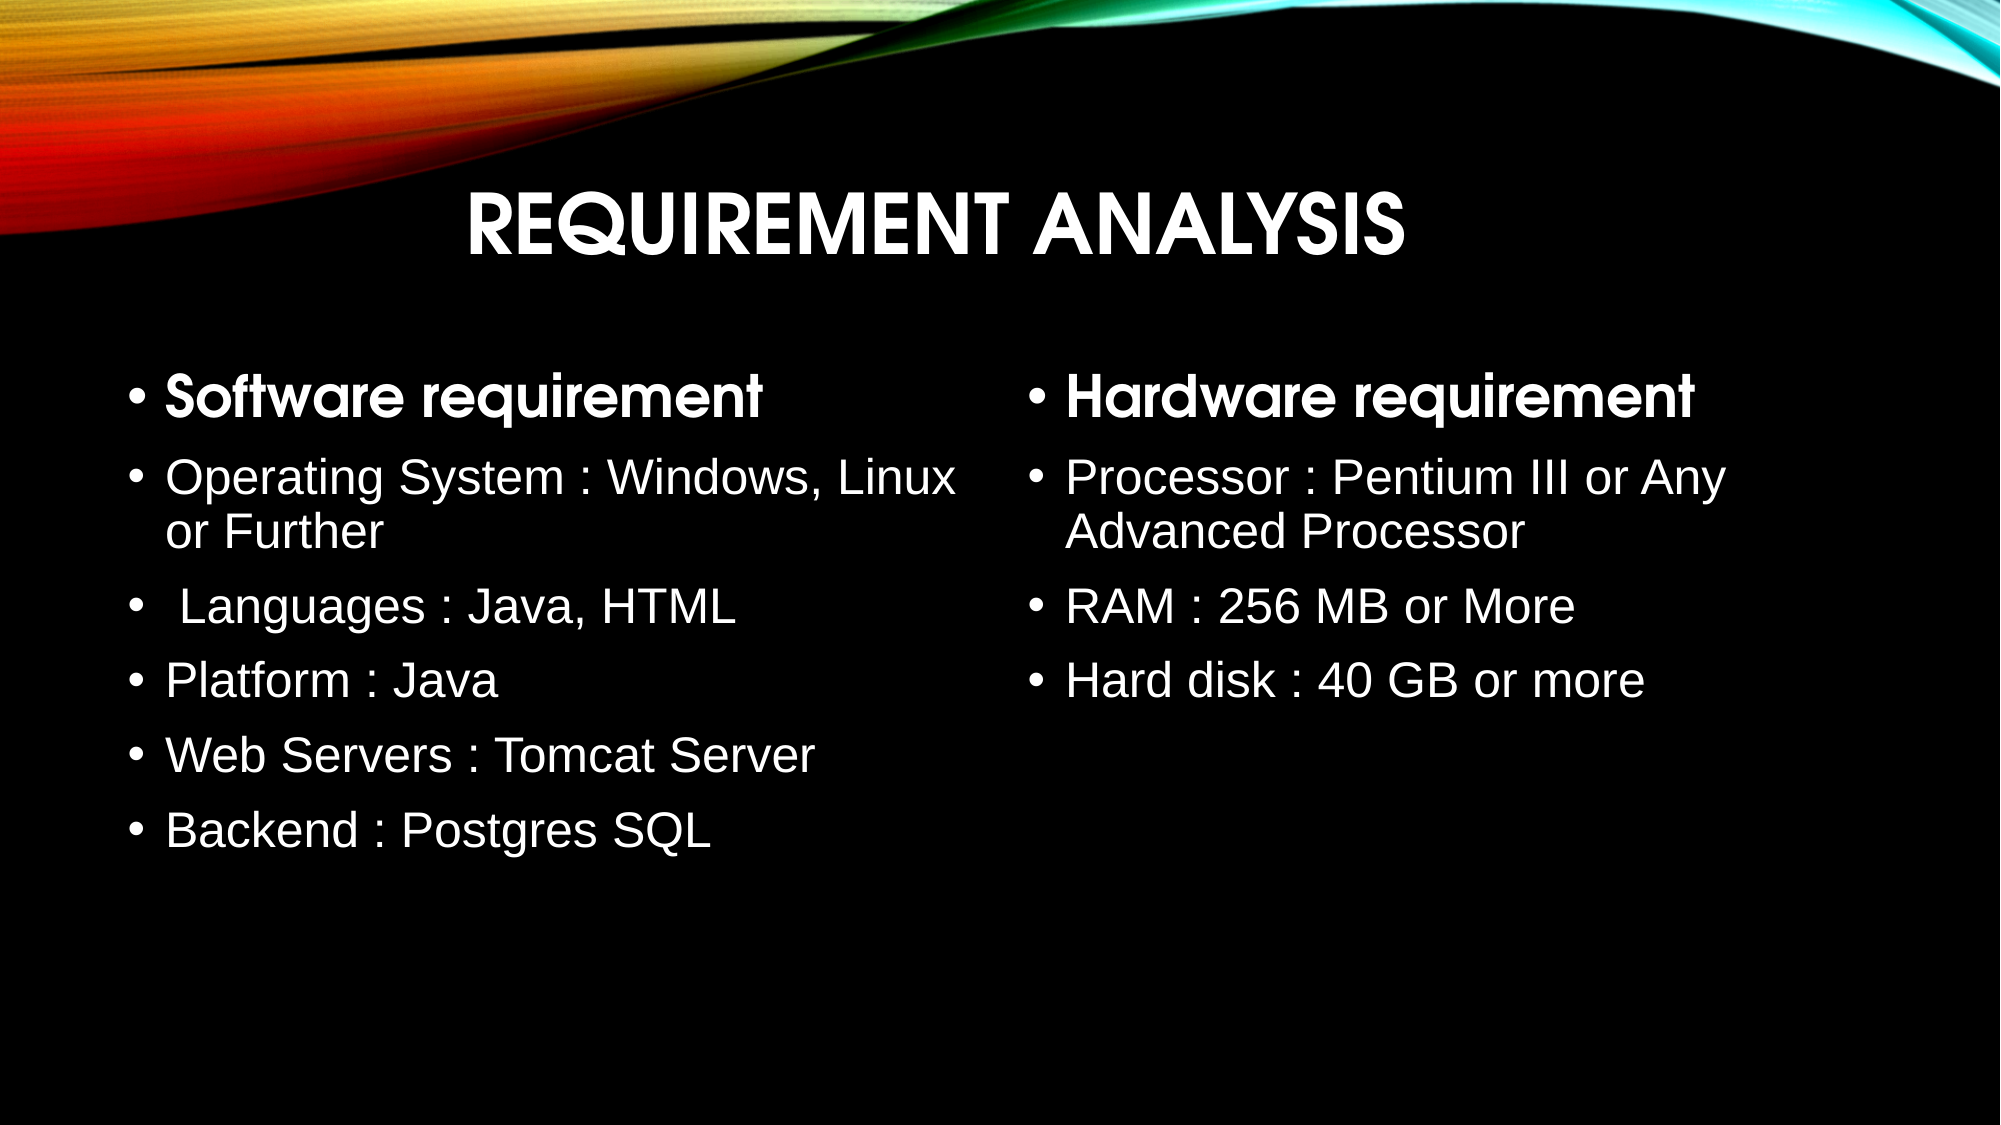

# Requirement analysis
Software requirement
Operating System : Windows, Linux or Further
 Languages : Java, HTML
Platform : Java
Web Servers : Tomcat Server
Backend : Postgres SQL
Hardware requirement
Processor : Pentium III or Any Advanced Processor
RAM : 256 MB or More
Hard disk : 40 GB or more